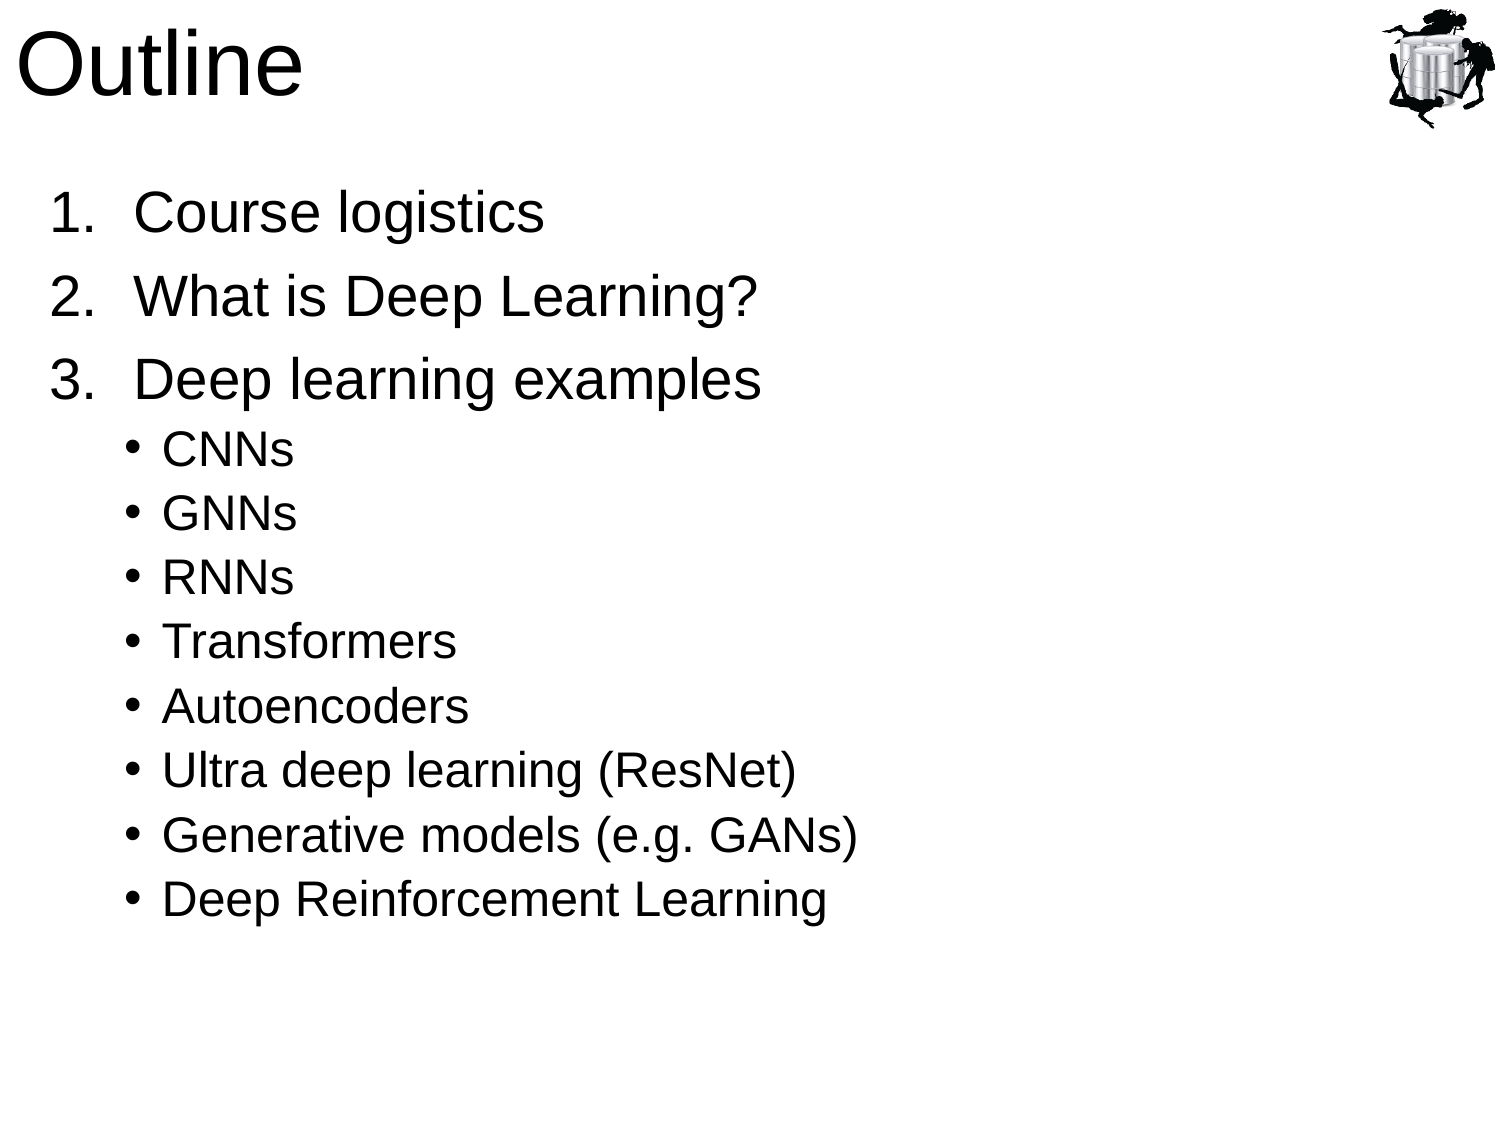

# Outline
Course logistics
What is Deep Learning?
Deep learning examples
CNNs
GNNs
RNNs
Transformers
Autoencoders
Ultra deep learning (ResNet)
Generative models (e.g. GANs)
Deep Reinforcement Learning